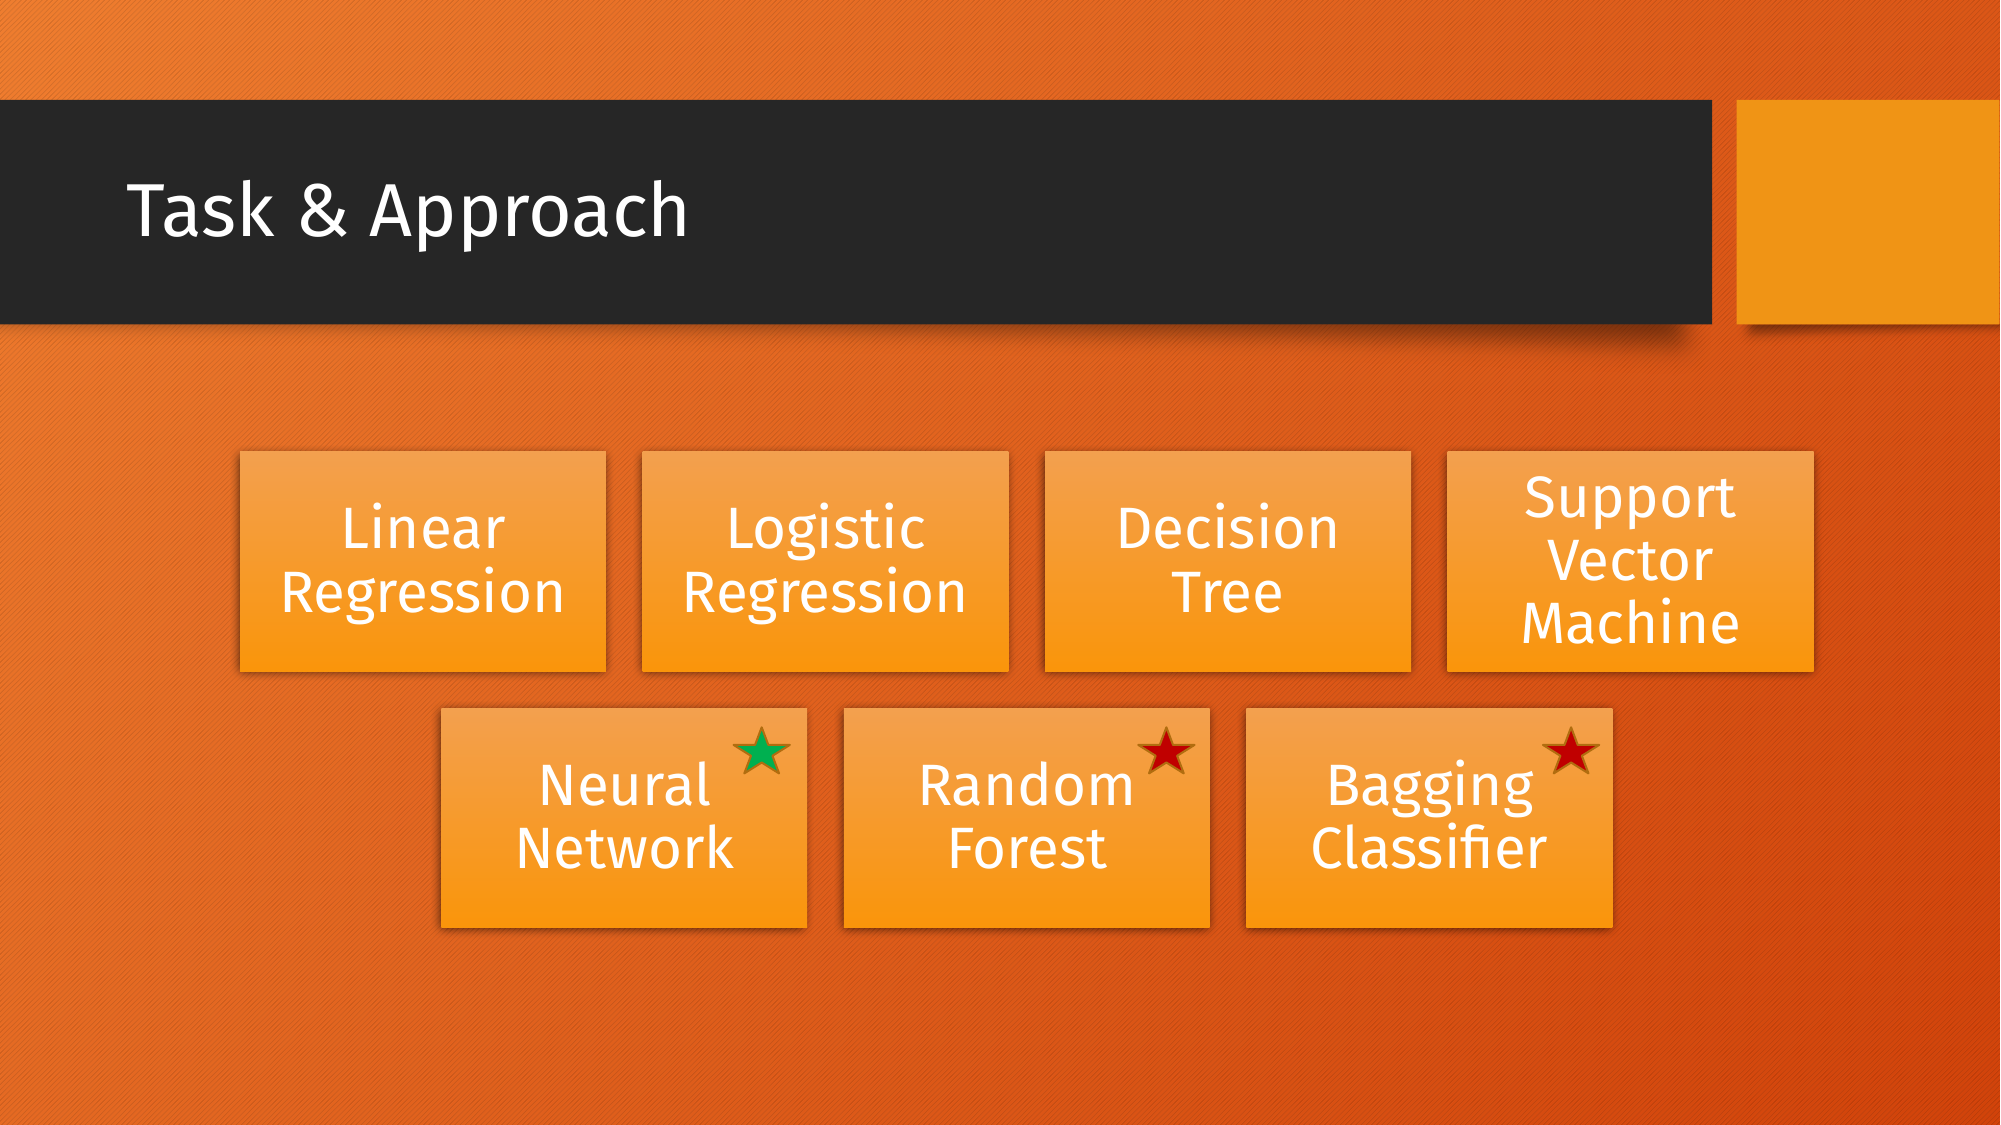

# Task & Approach
Linear Regression
Logistic Regression
Decision Tree
Support Vector Machine
Neural Network
Random Forest
Bagging Classifier